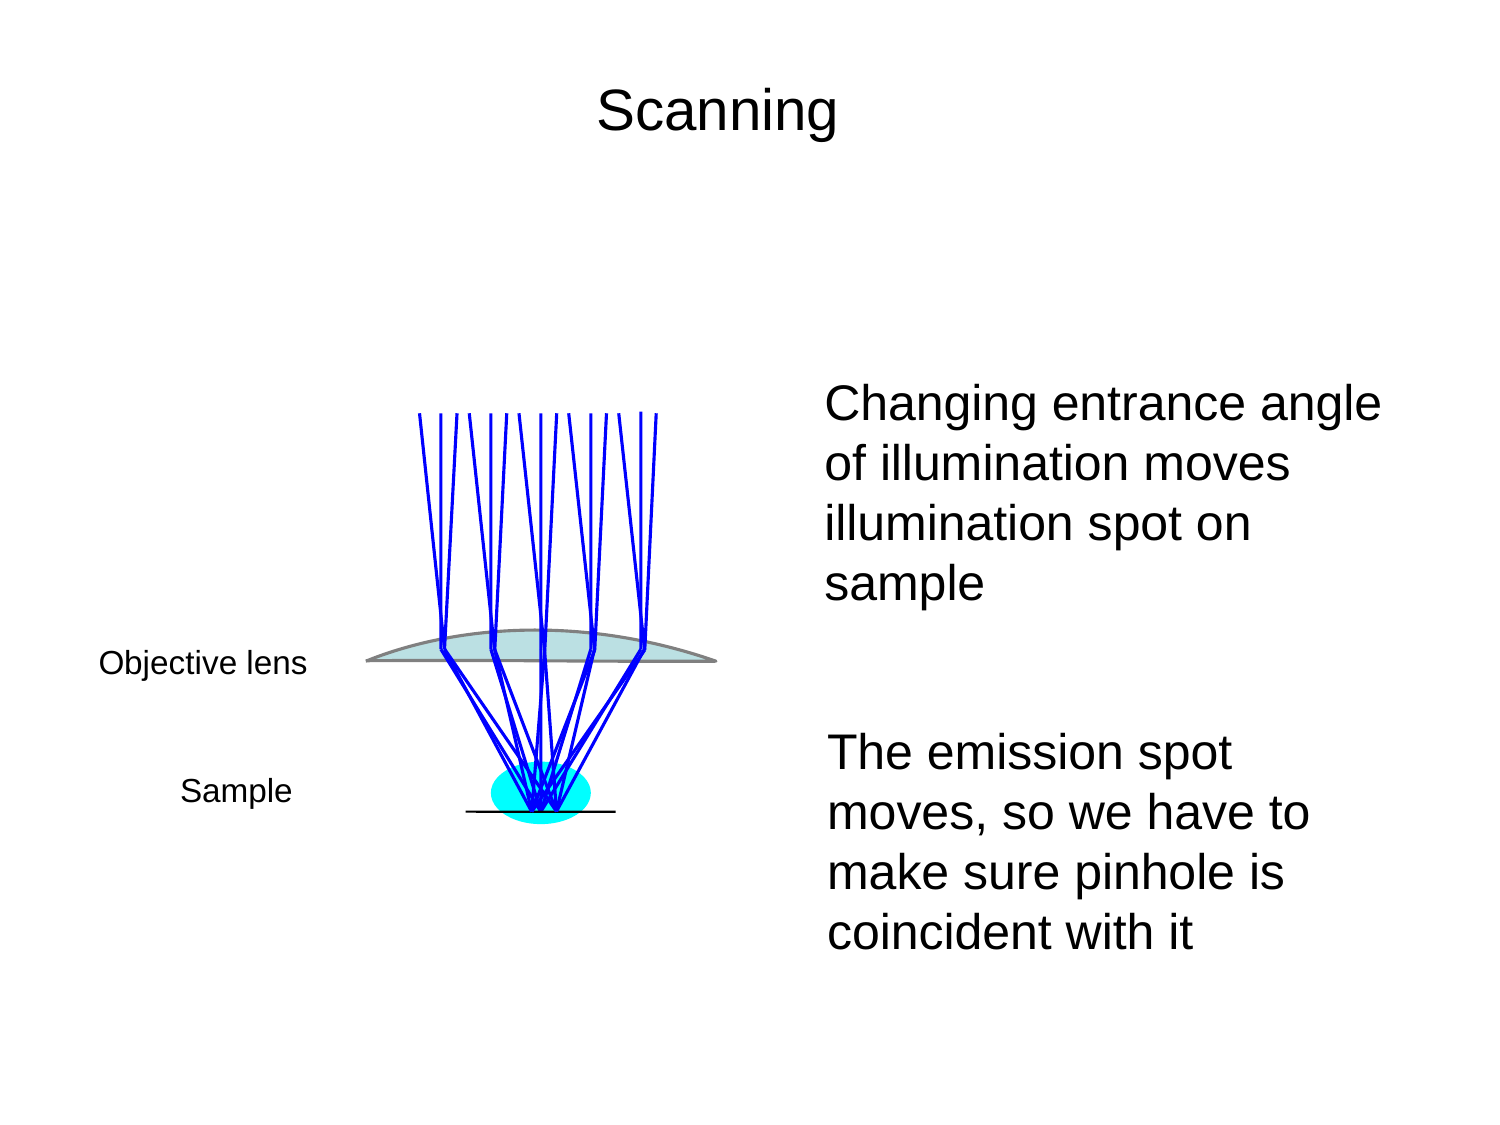

Scanning
Changing entrance angle of illumination moves illumination spot on sample

Objective lens

The emission spot moves, so we have to make sure pinhole is coincident with it
Sample